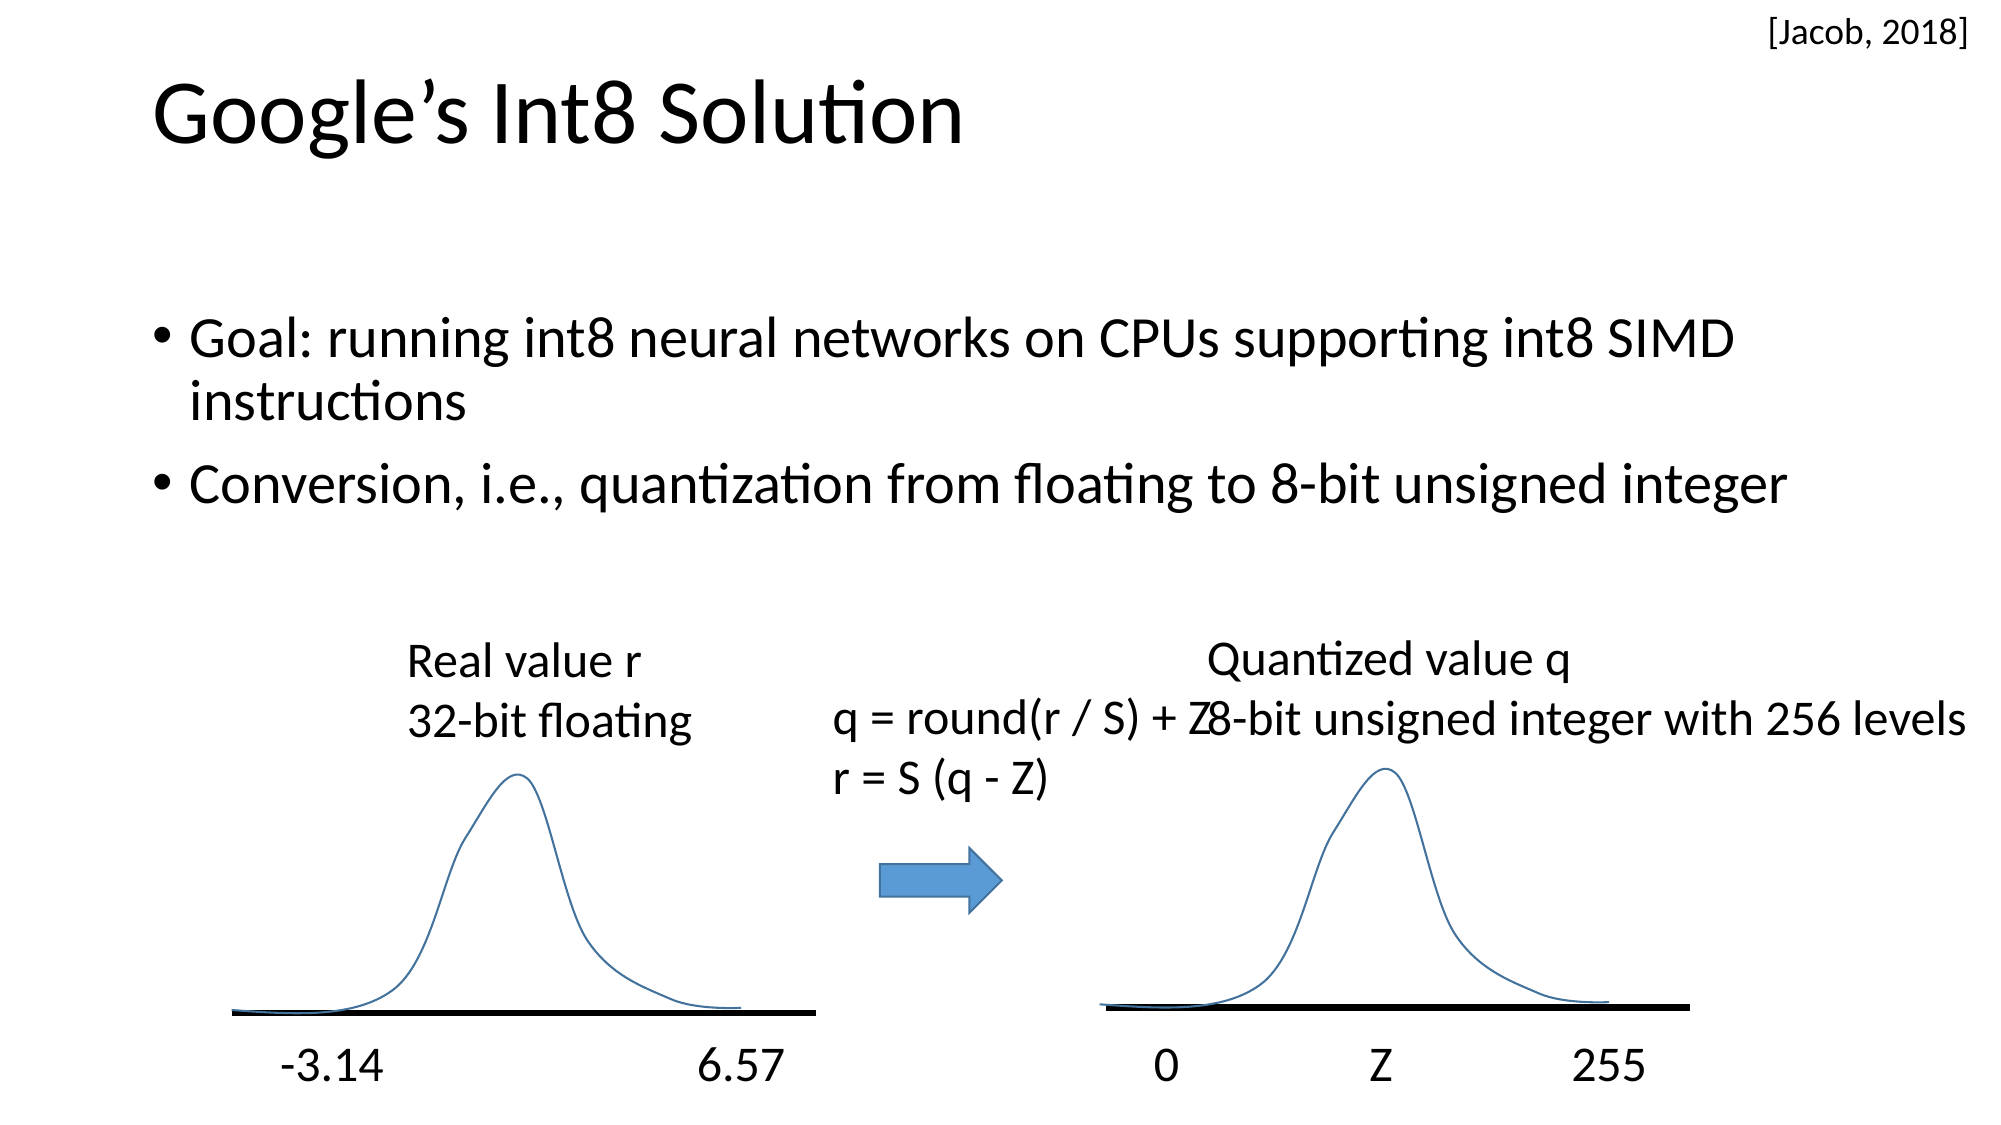

[Jacob, 2018]
# Google’s Int8 Solution
Goal: running int8 neural networks on CPUs supporting int8 SIMD instructions
Conversion, i.e., quantization from floating to 8-bit unsigned integer

Quantized value q
8-bit unsigned integer with 256 levels
Real value r
32-bit floating
q = round(r / S) + Z
r = S (q - Z)

-3.14
6.57
0
Z
255